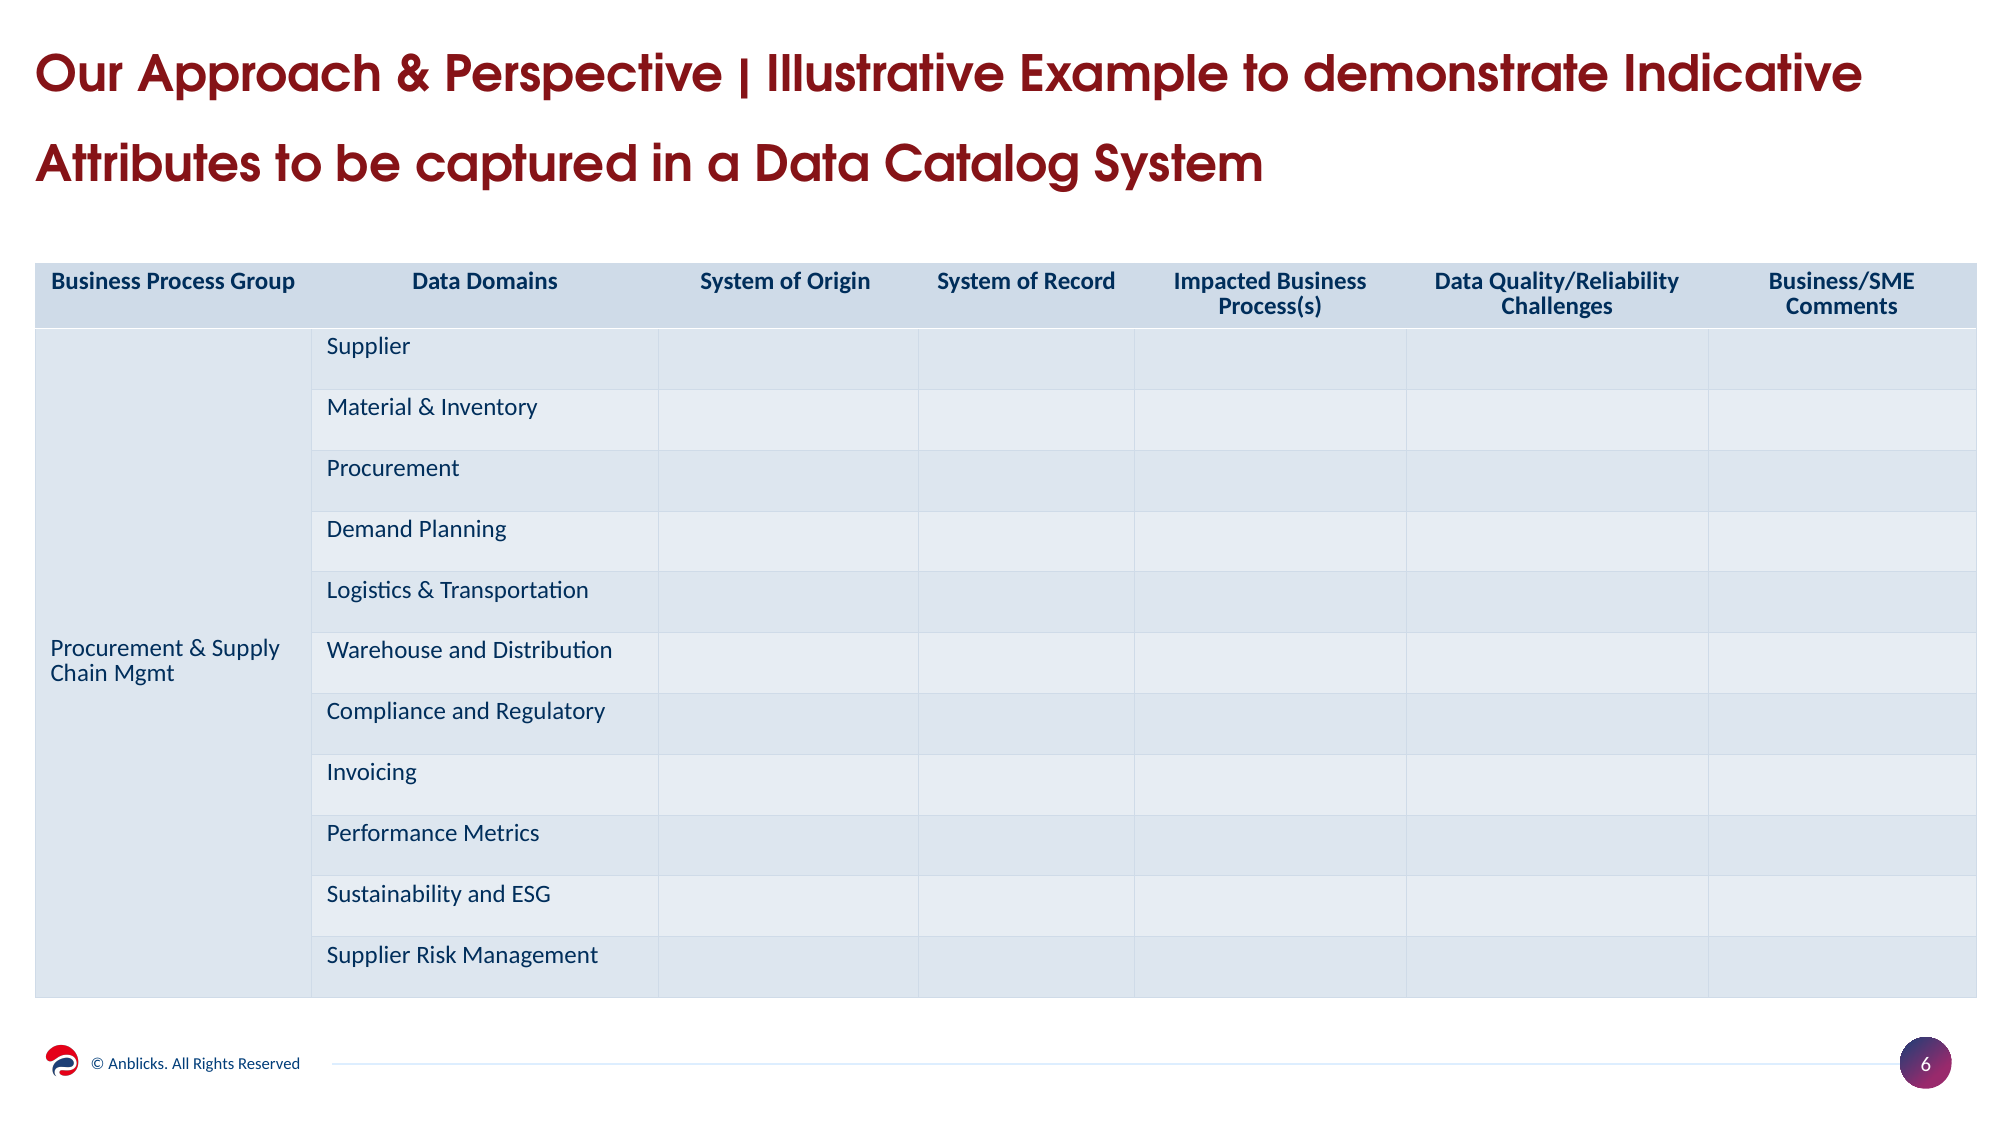

# Our Approach & Perspective | Illustrative Example to demonstrate Indicative Attributes to be captured in a Data Catalog System
| Business Process Group | Data Domains | System of Origin | System of Record | Impacted Business Process(s) | Data Quality/Reliability Challenges | Business/SME Comments |
| --- | --- | --- | --- | --- | --- | --- |
| Procurement & Supply Chain Mgmt | Supplier |  |  |  |  |  |
|  | Material & Inventory |  |  |  |  |  |
|  | Procurement |  |  |  |  |  |
|  | Demand Planning |  |  |  |  |  |
|  | Logistics & Transportation |  |  |  |  |  |
|  | Warehouse and Distribution |  |  |  |  |  |
|  | Compliance and Regulatory |  |  |  |  |  |
|  | Invoicing |  |  |  |  |  |
|  | Performance Metrics |  |  |  |  |  |
|  | Sustainability and ESG |  |  |  |  |  |
|  | Supplier Risk Management |  |  |  |  |  |